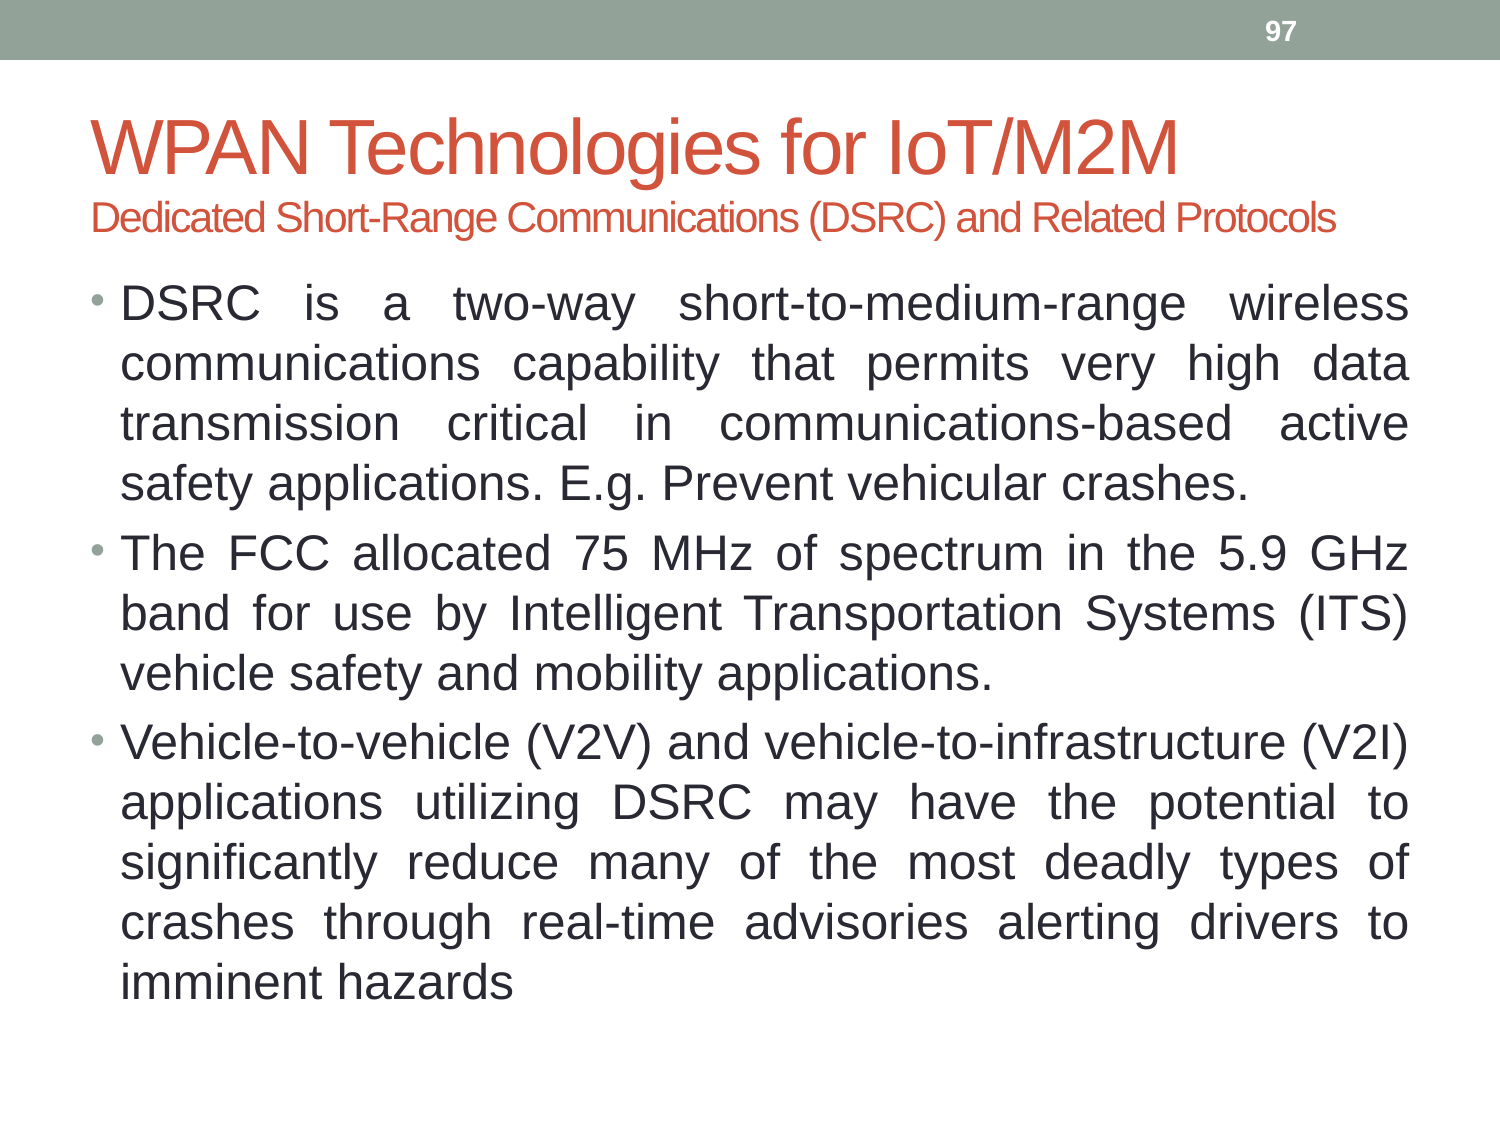

97
# WPAN Technologies for IoT/M2M Dedicated Short-Range Communications (DSRC) and Related Protocols
DSRC is a two-way short-to-medium-range wireless communications capability that permits very high data transmission critical in communications-based active safety applications. E.g. Prevent vehicular crashes.
The FCC allocated 75 MHz of spectrum in the 5.9 GHz band for use by Intelligent Transportation Systems (ITS) vehicle safety and mobility applications.
Vehicle-to-vehicle (V2V) and vehicle-to-infrastructure (V2I) applications utilizing DSRC may have the potential to significantly reduce many of the most deadly types of crashes through real-time advisories alerting drivers to imminent hazards